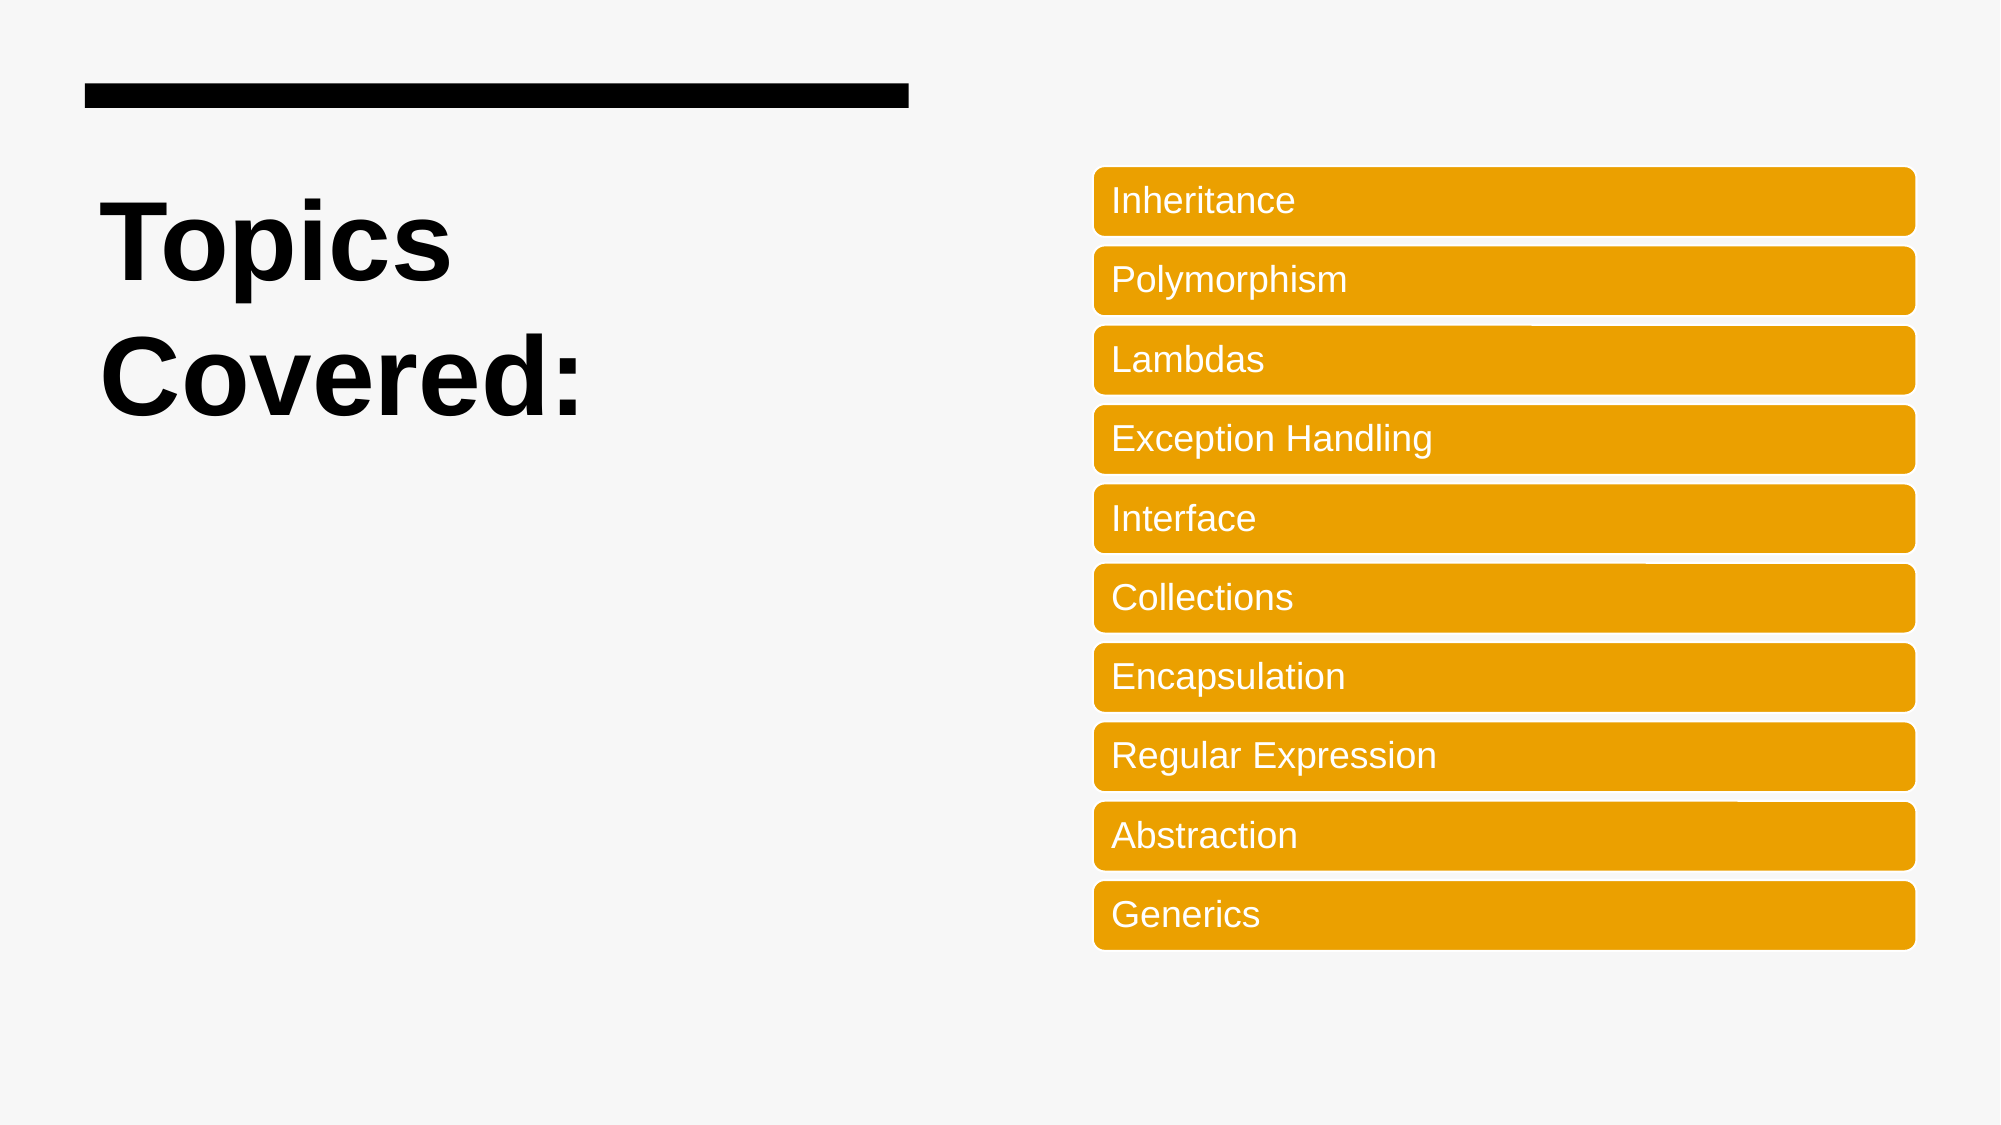

Inheritance
Polymorphism
Lambdas
Exception Handling
Interface
Collections
Encapsulation
Regular Expression
Abstraction
Generics
# Topics Covered: